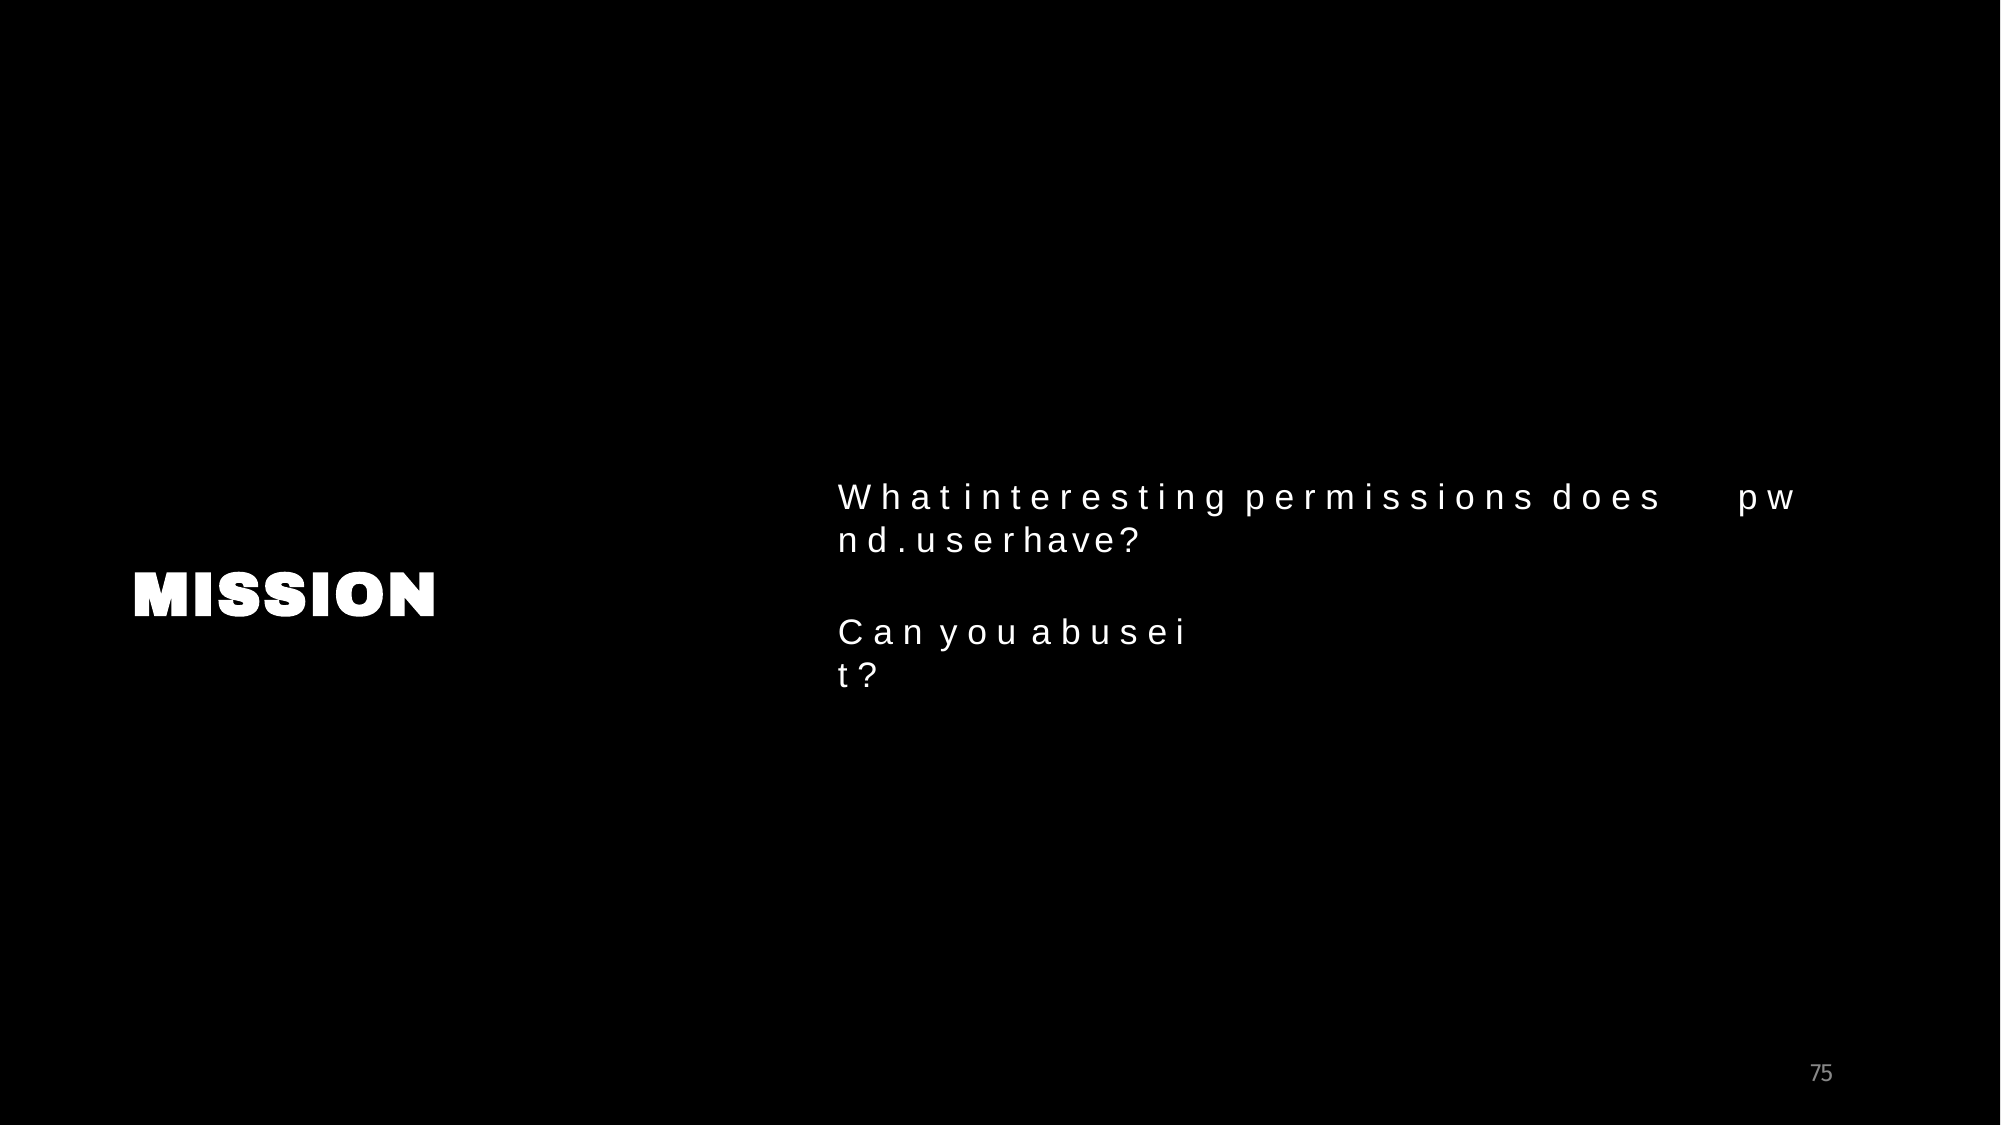

W h a t	i n t e r e s t i n g  p e r m i s s i o n s  d o e s	p w n d . u s e r have?
MISSION
C a n	y o u	a b u s e	i t ?
75